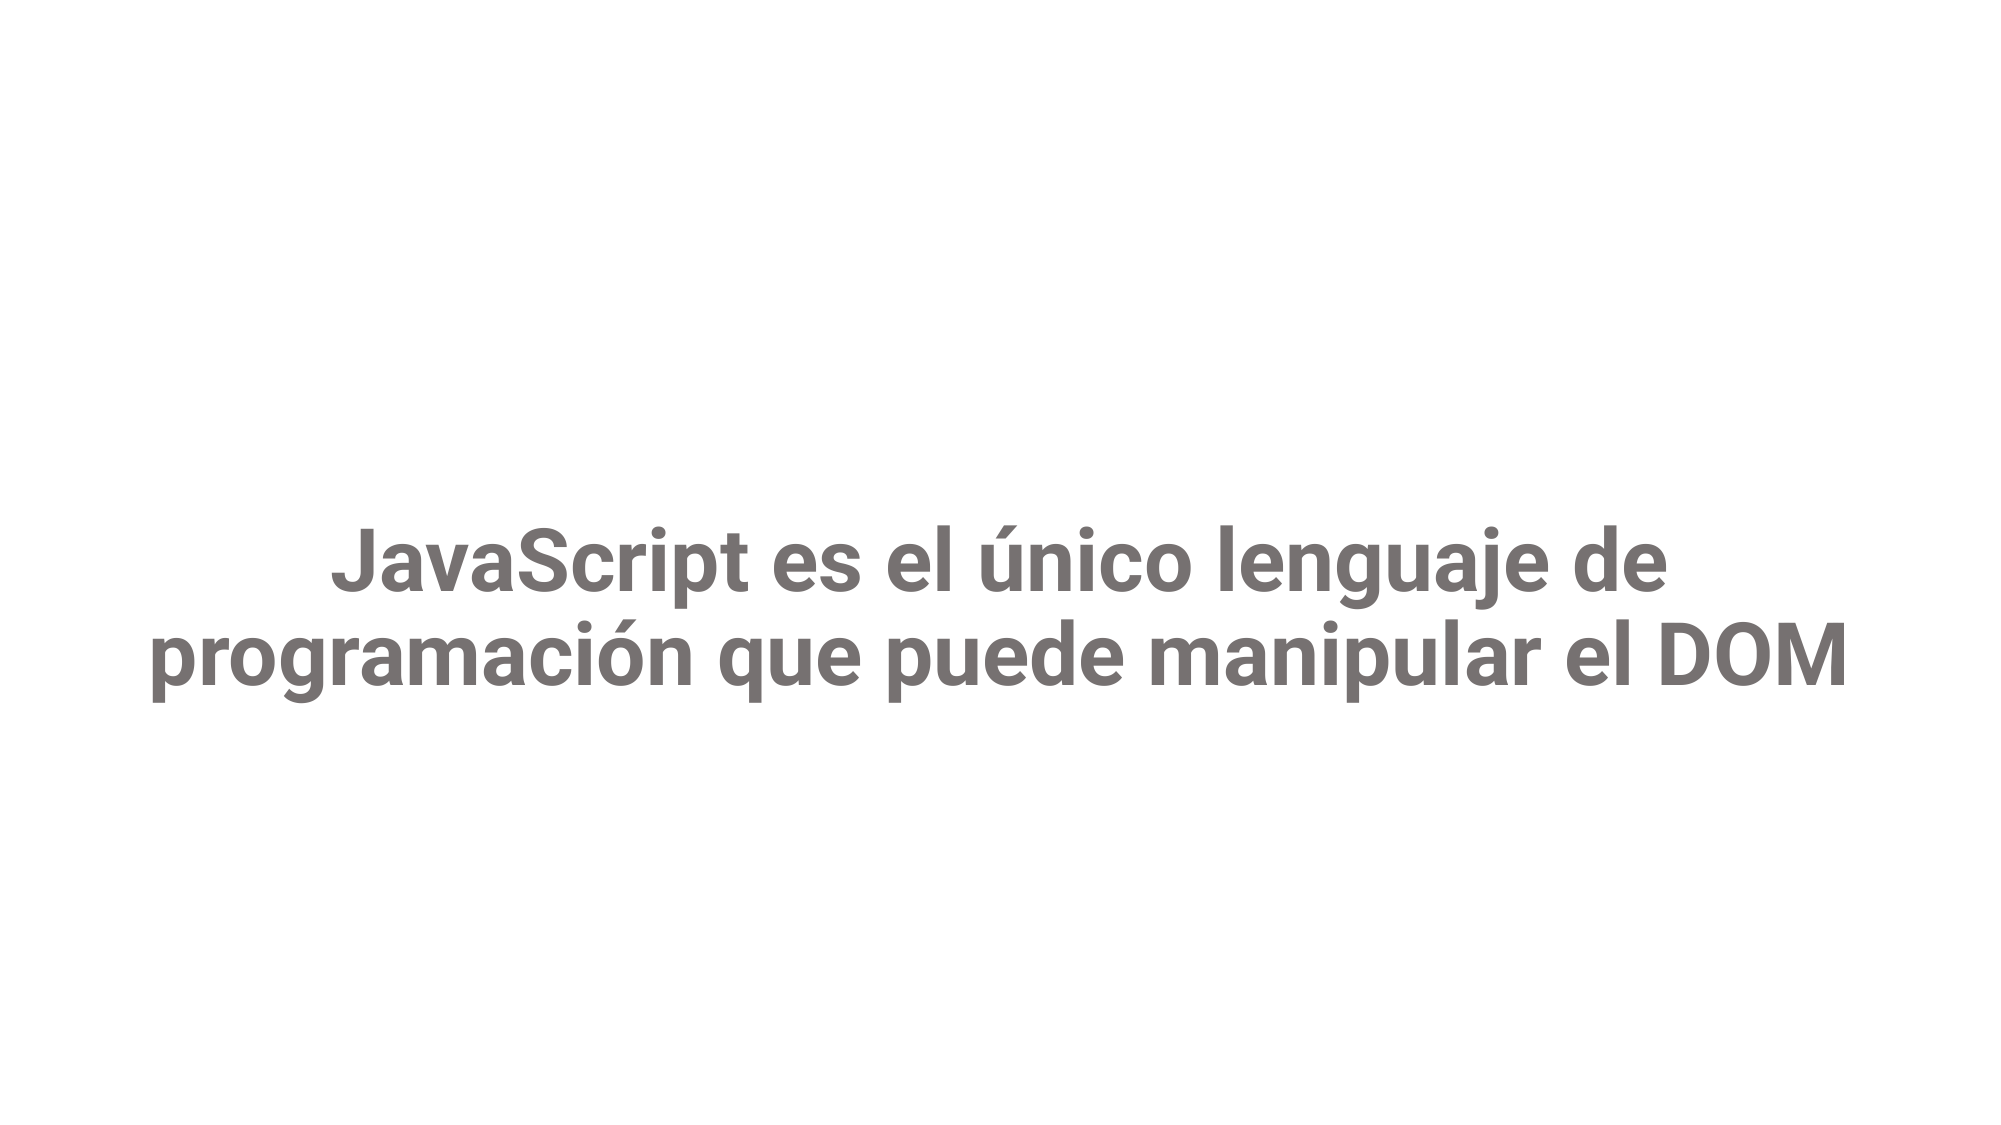

JavaScript es el único lenguaje de programación que puede manipular el DOM